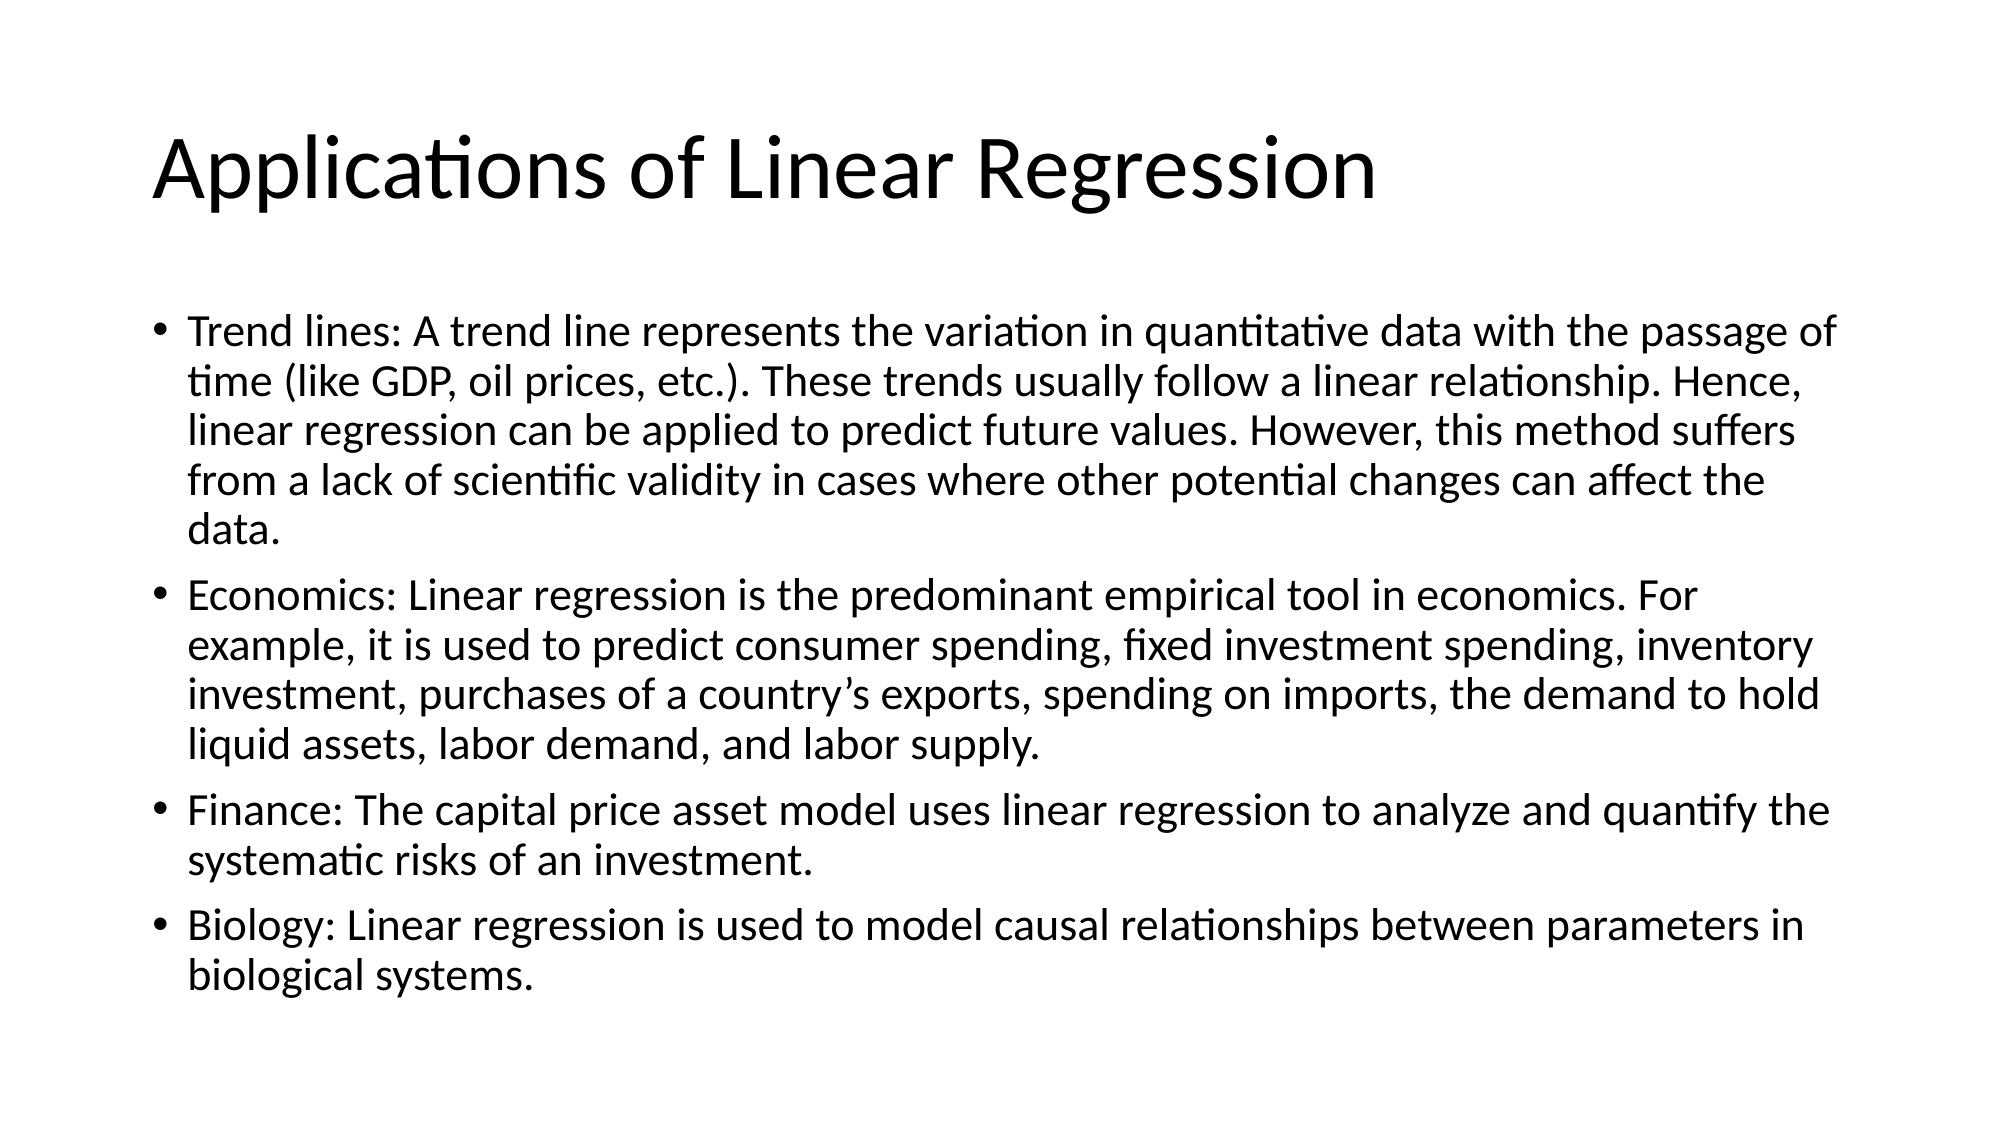

# Applications of Linear Regression
Trend lines: A trend line represents the variation in quantitative data with the passage of time (like GDP, oil prices, etc.). These trends usually follow a linear relationship. Hence, linear regression can be applied to predict future values. However, this method suffers from a lack of scientific validity in cases where other potential changes can affect the data.
Economics: Linear regression is the predominant empirical tool in economics. For example, it is used to predict consumer spending, fixed investment spending, inventory investment, purchases of a country’s exports, spending on imports, the demand to hold liquid assets, labor demand, and labor supply.
Finance: The capital price asset model uses linear regression to analyze and quantify the systematic risks of an investment.
Biology: Linear regression is used to model causal relationships between parameters in biological systems.